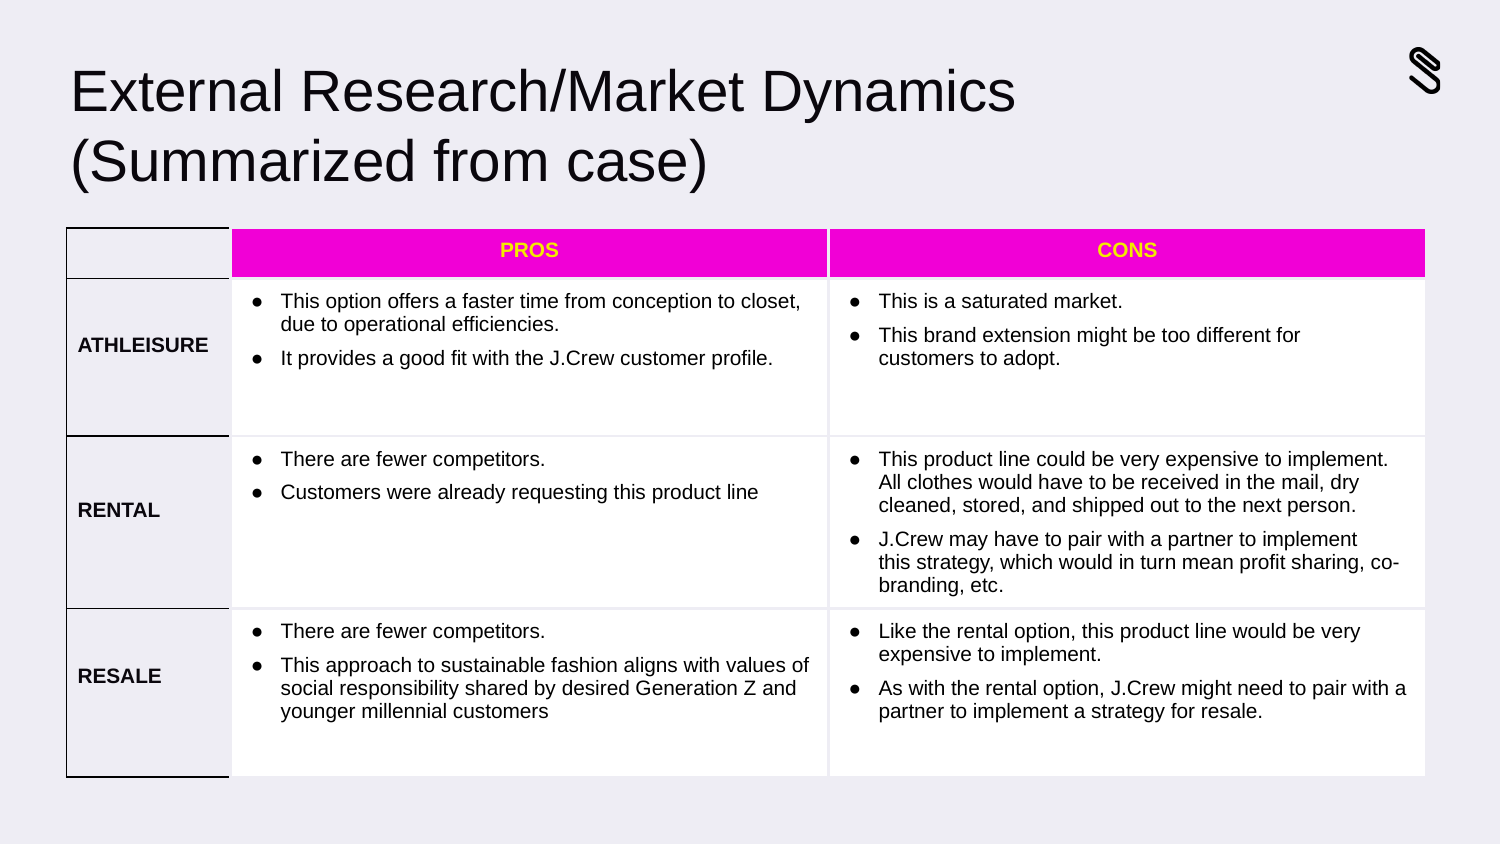

# External Research/Market Dynamics (Summarized from case)

|  | PROS | CONS |
| --- | --- | --- |
| ATHLEISURE | This option offers a faster time from conception to closet, due to operational efficiencies. It provides a good fit with the J.Crew customer profile. | This is a saturated market. This brand extension might be too different for customers to adopt. |
| RENTAL | There are fewer competitors. Customers were already requesting this product line | This product line could be very expensive to implement. All clothes would have to be received in the mail, dry cleaned, stored, and shipped out to the next person. J.Crew may have to pair with a partner to implement this strategy, which would in turn mean profit sharing, co-branding, etc. |
| RESALE | There are fewer competitors. This approach to sustainable fashion aligns with values of social responsibility shared by desired Generation Z and younger millennial customers | Like the rental option, this product line would be very expensive to implement. As with the rental option, J.Crew might need to pair with a partner to implement a strategy for resale. |